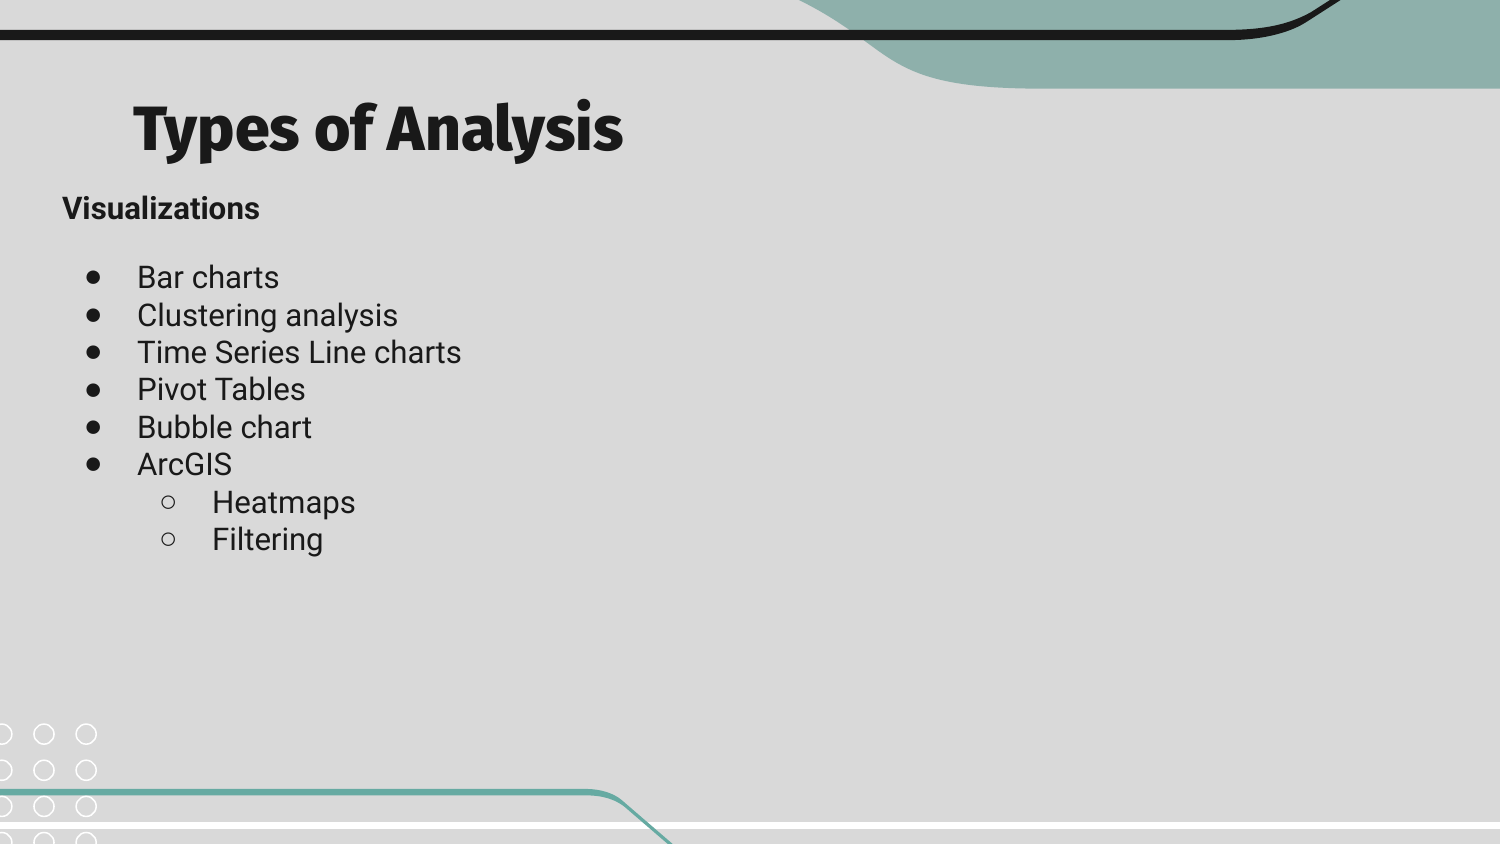

# Types of Analysis
Visualizations
Bar charts
Clustering analysis
Time Series Line charts
Pivot Tables
Bubble chart
ArcGIS
Heatmaps
Filtering